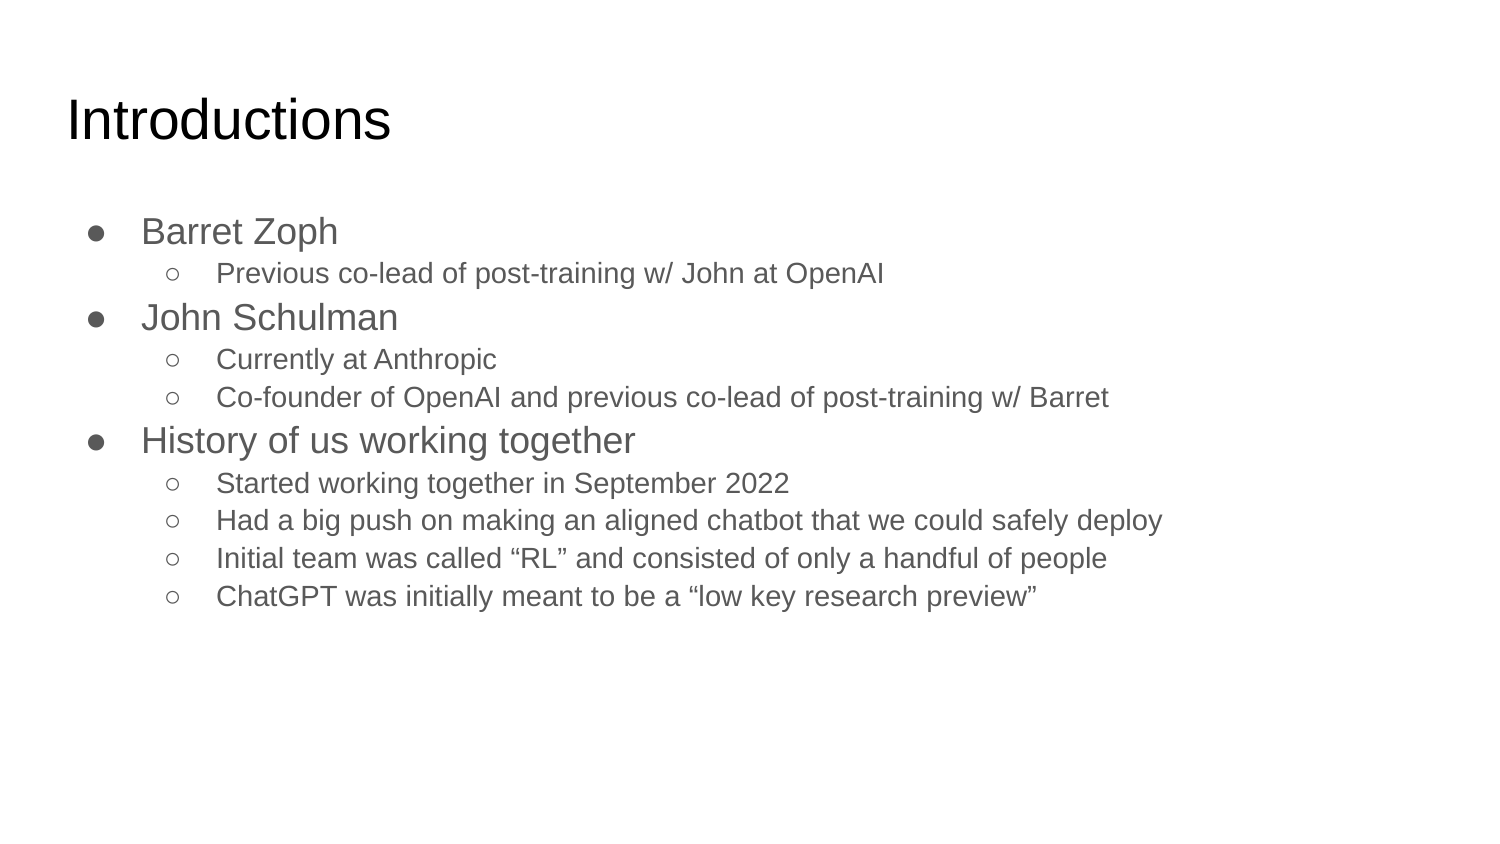

# Introductions
Barret Zoph
Previous co-lead of post-training w/ John at OpenAI
John Schulman
Currently at Anthropic
Co-founder of OpenAI and previous co-lead of post-training w/ Barret
History of us working together
Started working together in September 2022
Had a big push on making an aligned chatbot that we could safely deploy
Initial team was called “RL” and consisted of only a handful of people
ChatGPT was initially meant to be a “low key research preview”